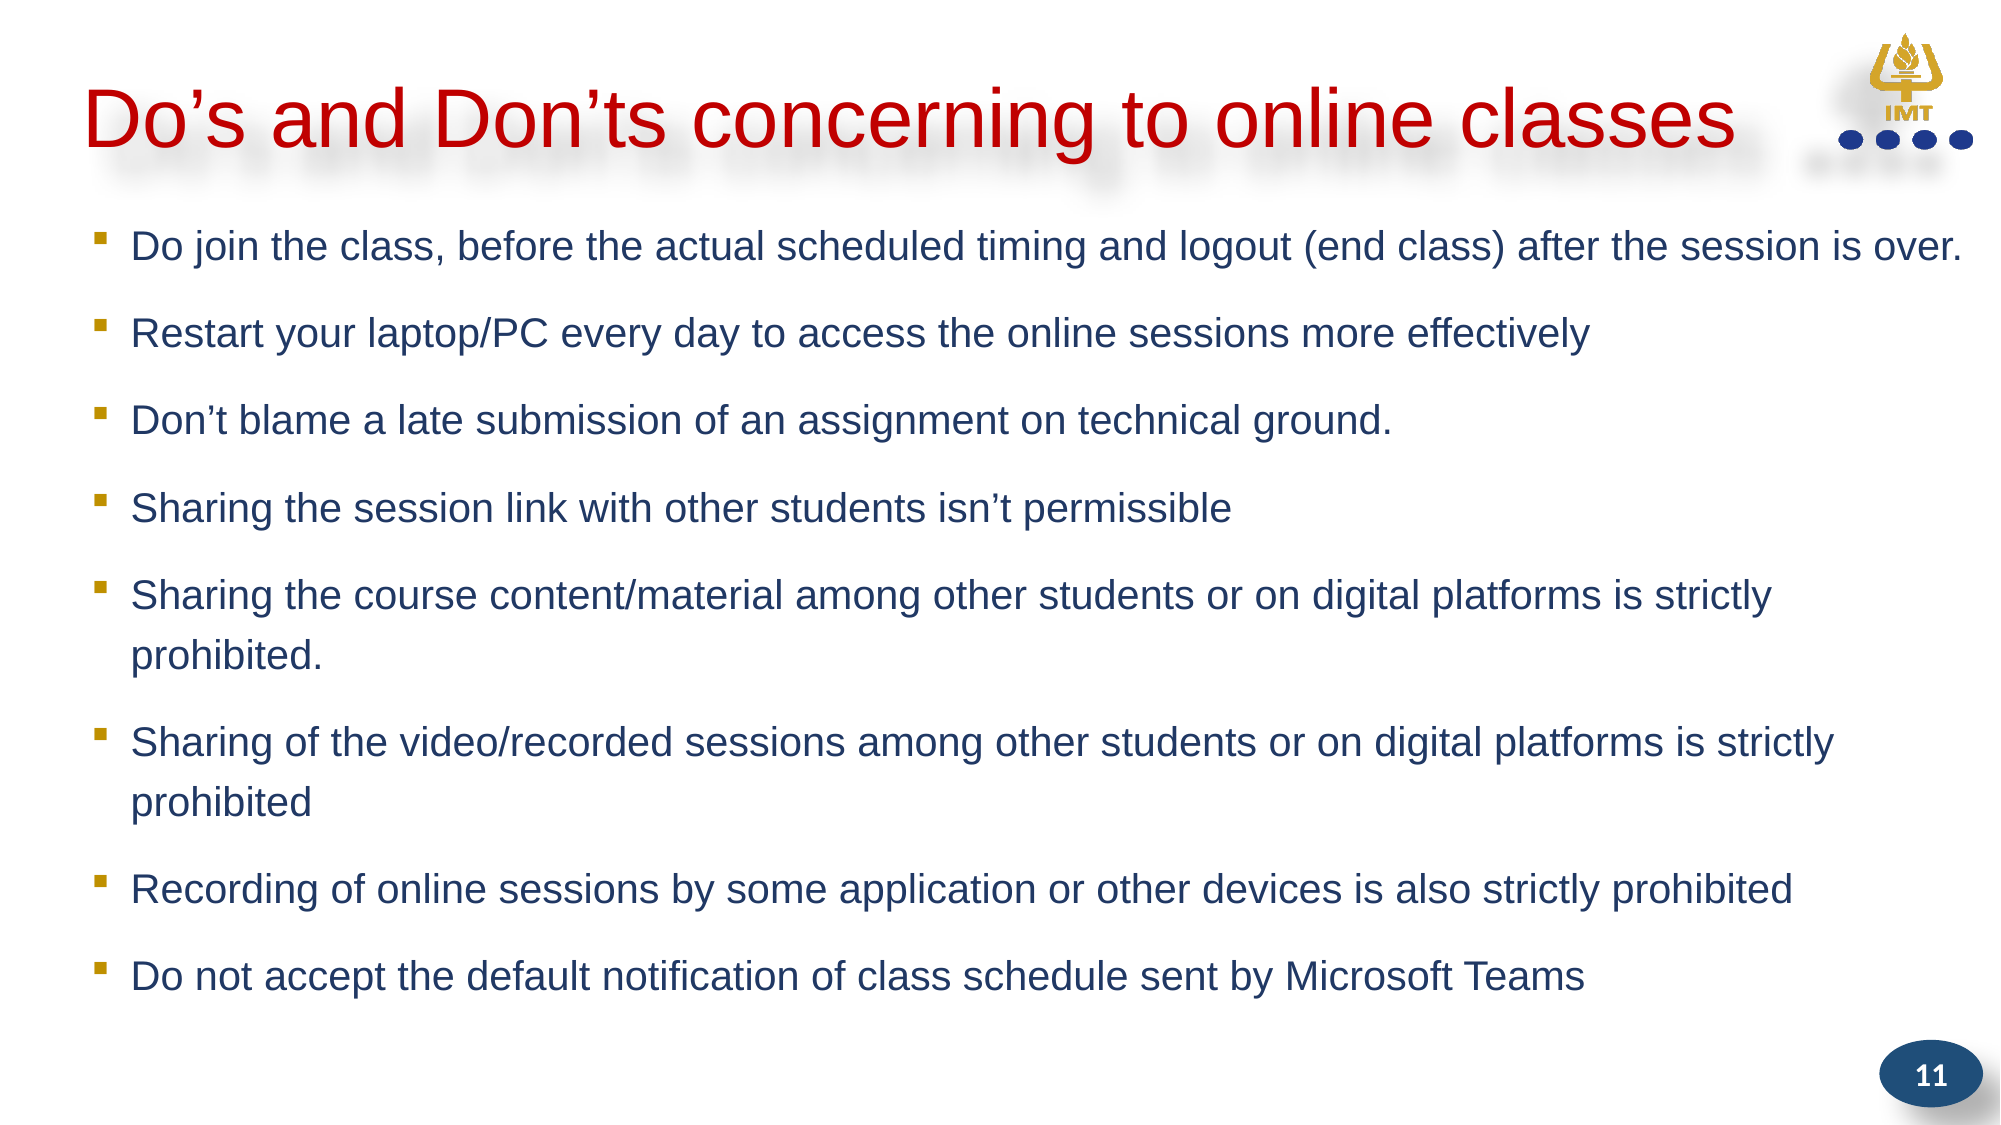

# Do’s and Don’ts concerning to online classes
Do join the class, before the actual scheduled timing and logout (end class) after the session is over.
Restart your laptop/PC every day to access the online sessions more effectively
Don’t blame a late submission of an assignment on technical ground.
Sharing the session link with other students isn’t permissible
Sharing the course content/material among other students or on digital platforms is strictly prohibited.
Sharing of the video/recorded sessions among other students or on digital platforms is strictly prohibited
Recording of online sessions by some application or other devices is also strictly prohibited
Do not accept the default notification of class schedule sent by Microsoft Teams
11